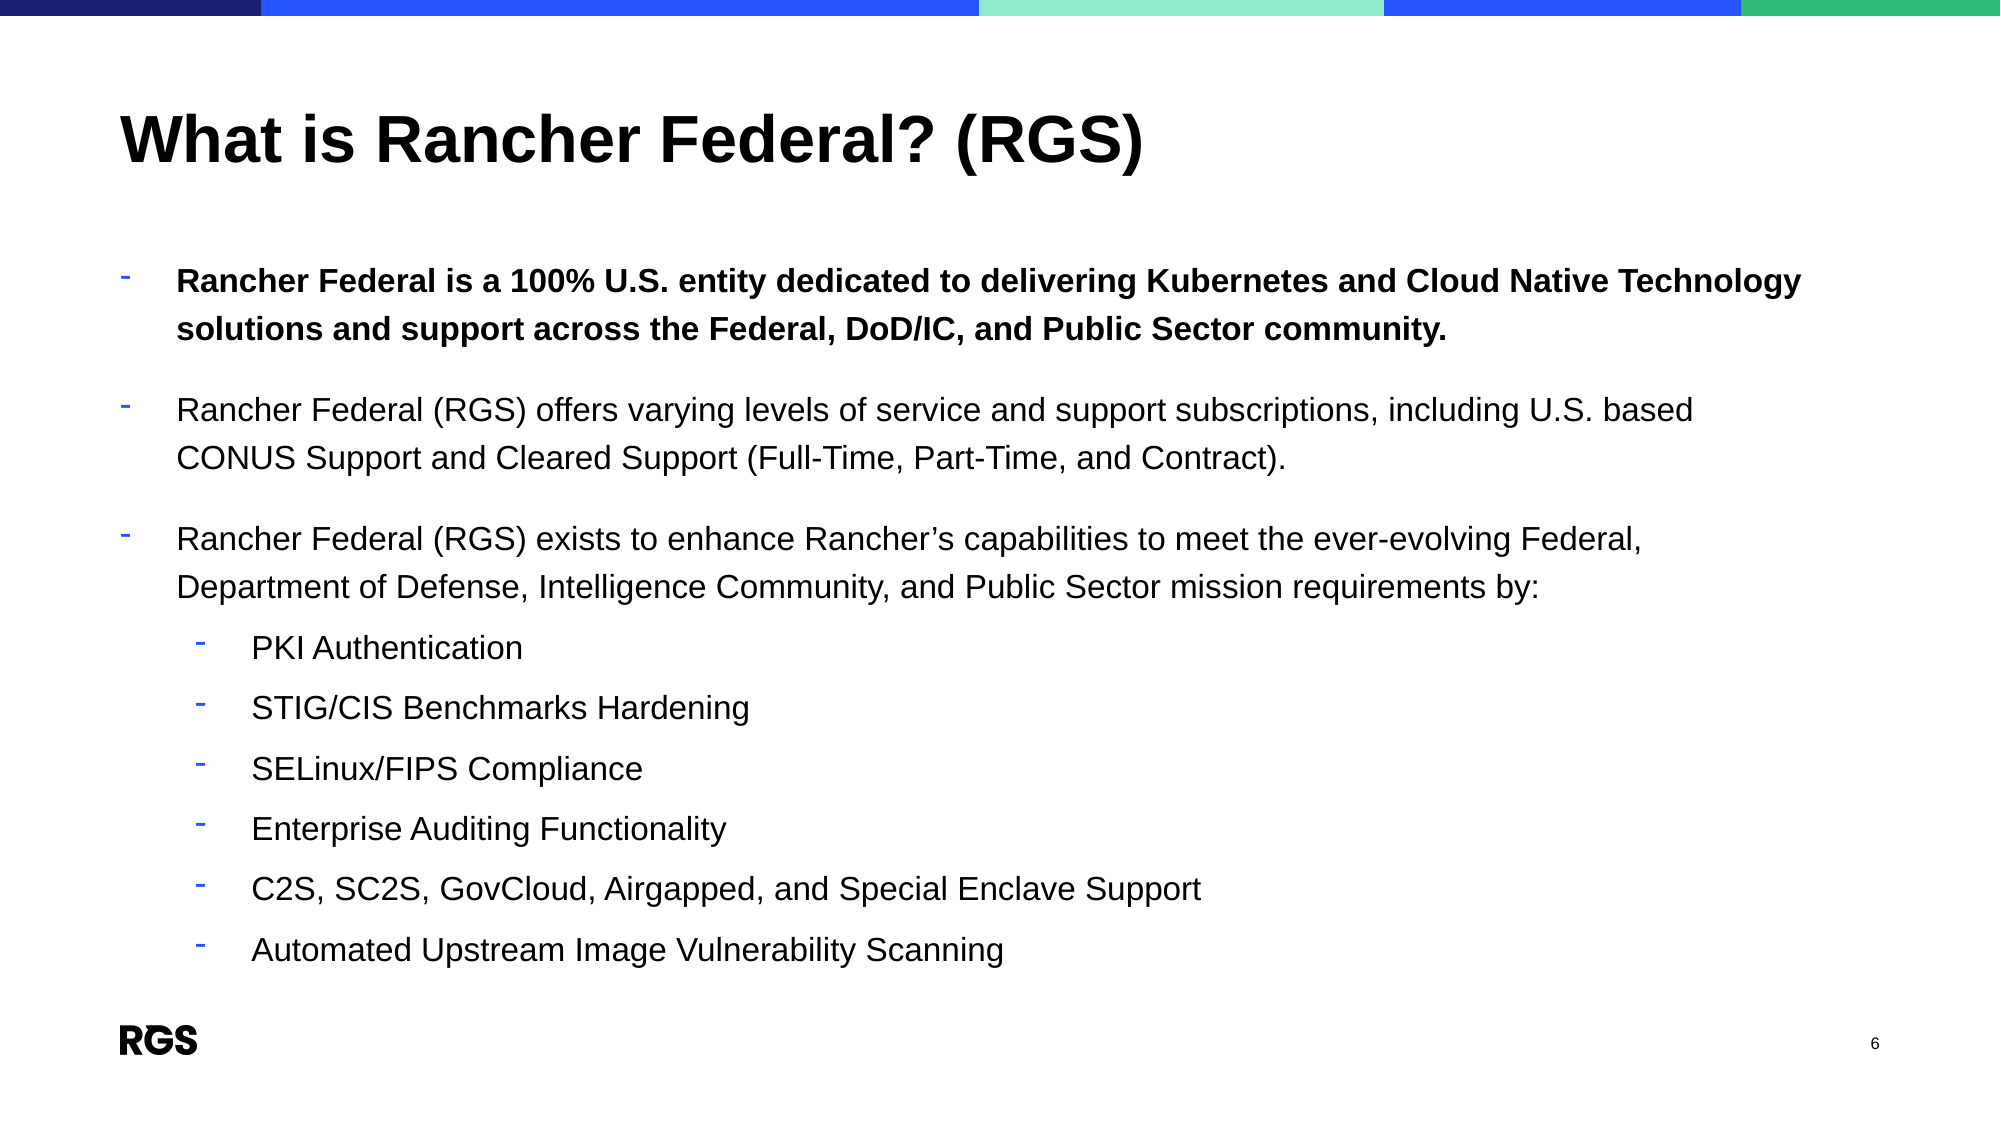

# What is Rancher Federal? (RGS)
Rancher Federal is a 100% U.S. entity dedicated to delivering Kubernetes and Cloud Native Technology solutions and support across the Federal, DoD/IC, and Public Sector community.
Rancher Federal (RGS) offers varying levels of service and support subscriptions, including U.S. based CONUS Support and Cleared Support (Full-Time, Part-Time, and Contract).
Rancher Federal (RGS) exists to enhance Rancher’s capabilities to meet the ever-evolving Federal, Department of Defense, Intelligence Community, and Public Sector mission requirements by:
PKI Authentication
STIG/CIS Benchmarks Hardening
SELinux/FIPS Compliance
Enterprise Auditing Functionality
C2S, SC2S, GovCloud, Airgapped, and Special Enclave Support
Automated Upstream Image Vulnerability Scanning
6